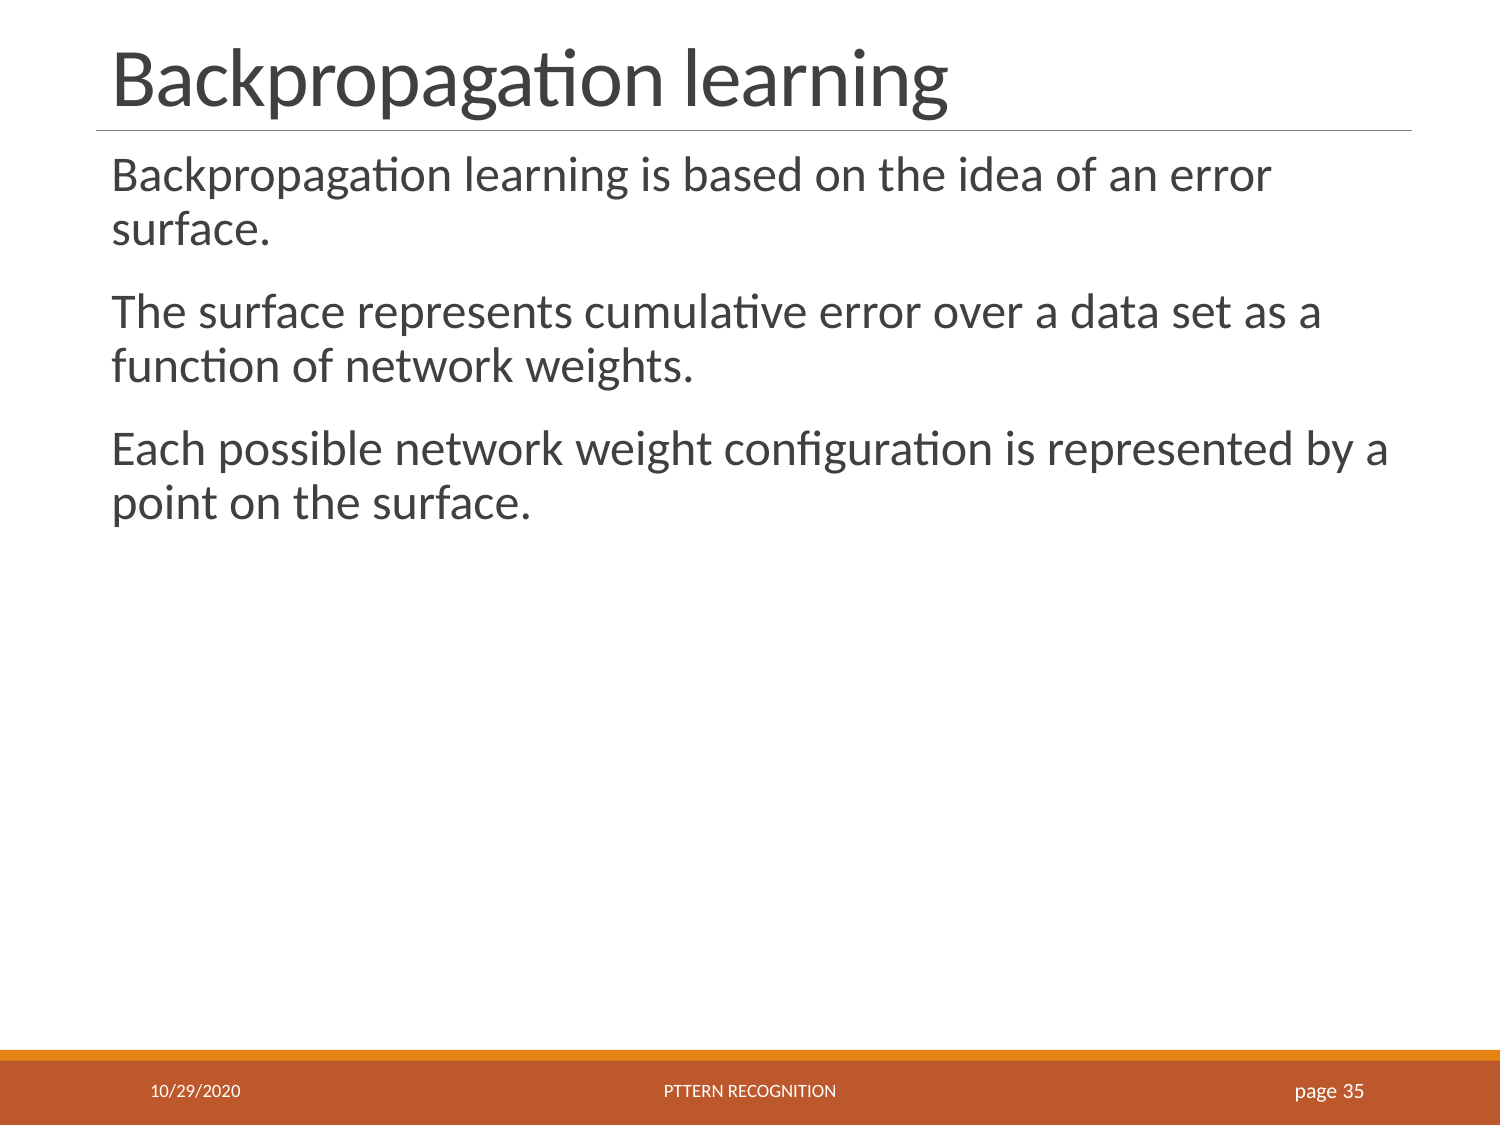

# Backpropagation learning
Backpropagation learning is based on the idea of an error surface.
The surface represents cumulative error over a data set as a function of network weights.
Each possible network weight configuration is represented by a point on the surface.
10/29/2020
Pttern recognition
 page 35